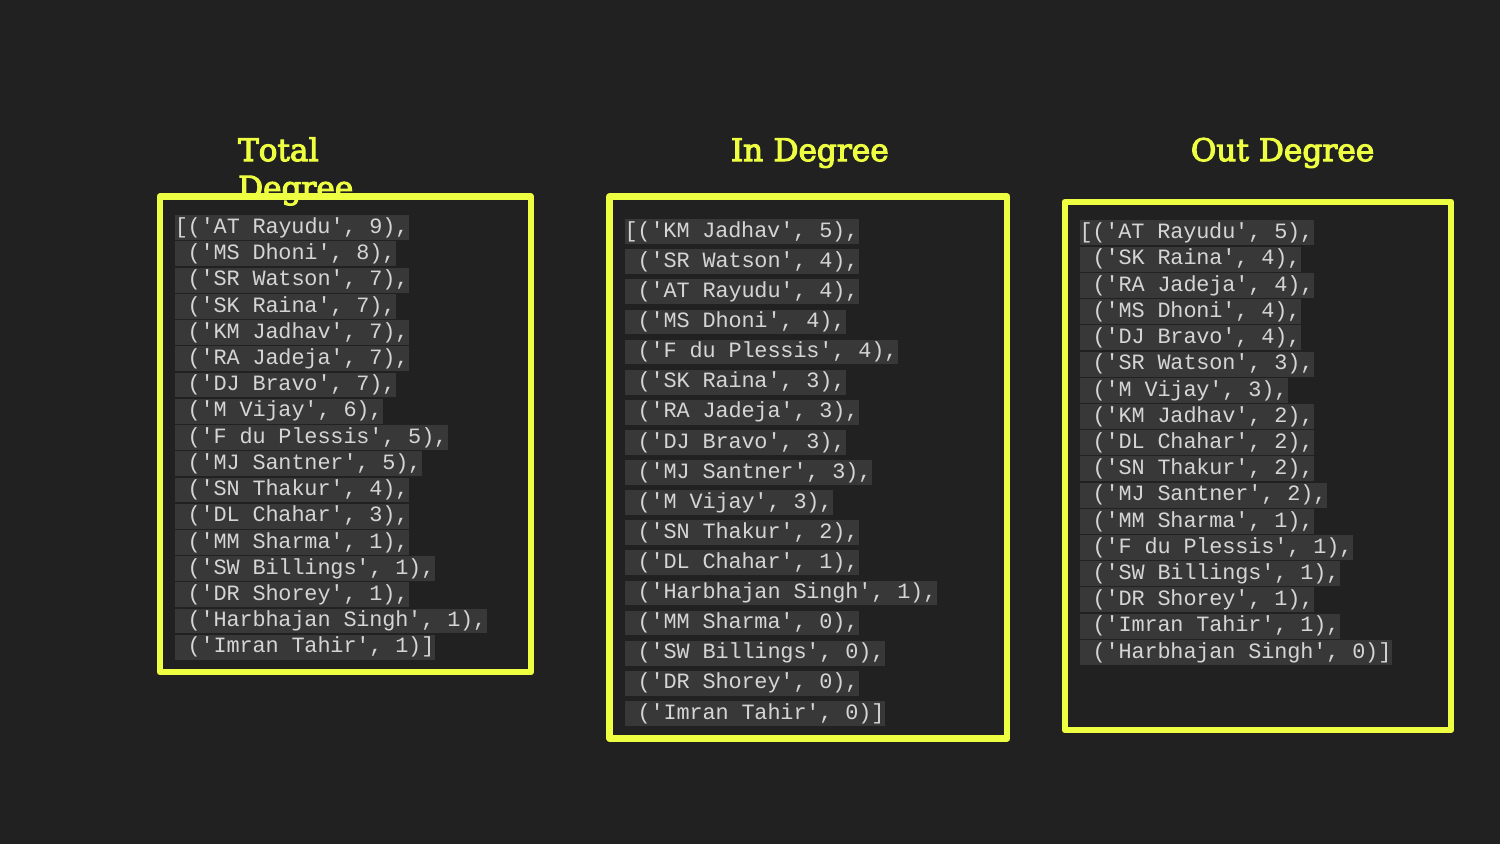

Total Degree
In Degree
Out Degree
[('AT Rayudu', 9),
 ('MS Dhoni', 8),
 ('SR Watson', 7),
 ('SK Raina', 7),
 ('KM Jadhav', 7),
 ('RA Jadeja', 7),
 ('DJ Bravo', 7),
 ('M Vijay', 6),
 ('F du Plessis', 5),
 ('MJ Santner', 5),
 ('SN Thakur', 4),
 ('DL Chahar', 3),
 ('MM Sharma', 1),
 ('SW Billings', 1),
 ('DR Shorey', 1),
 ('Harbhajan Singh', 1),
 ('Imran Tahir', 1)]
[('KM Jadhav', 5),
 ('SR Watson', 4),
 ('AT Rayudu', 4),
 ('MS Dhoni', 4),
 ('F du Plessis', 4),
 ('SK Raina', 3),
 ('RA Jadeja', 3),
 ('DJ Bravo', 3),
 ('MJ Santner', 3),
 ('M Vijay', 3),
 ('SN Thakur', 2),
 ('DL Chahar', 1),
 ('Harbhajan Singh', 1),
 ('MM Sharma', 0),
 ('SW Billings', 0),
 ('DR Shorey', 0),
 ('Imran Tahir', 0)]
[('AT Rayudu', 5),
 ('SK Raina', 4),
 ('RA Jadeja', 4),
 ('MS Dhoni', 4),
 ('DJ Bravo', 4),
 ('SR Watson', 3),
 ('M Vijay', 3),
 ('KM Jadhav', 2),
 ('DL Chahar', 2),
 ('SN Thakur', 2),
 ('MJ Santner', 2),
 ('MM Sharma', 1),
 ('F du Plessis', 1),
 ('SW Billings', 1),
 ('DR Shorey', 1),
 ('Imran Tahir', 1),
 ('Harbhajan Singh', 0)]